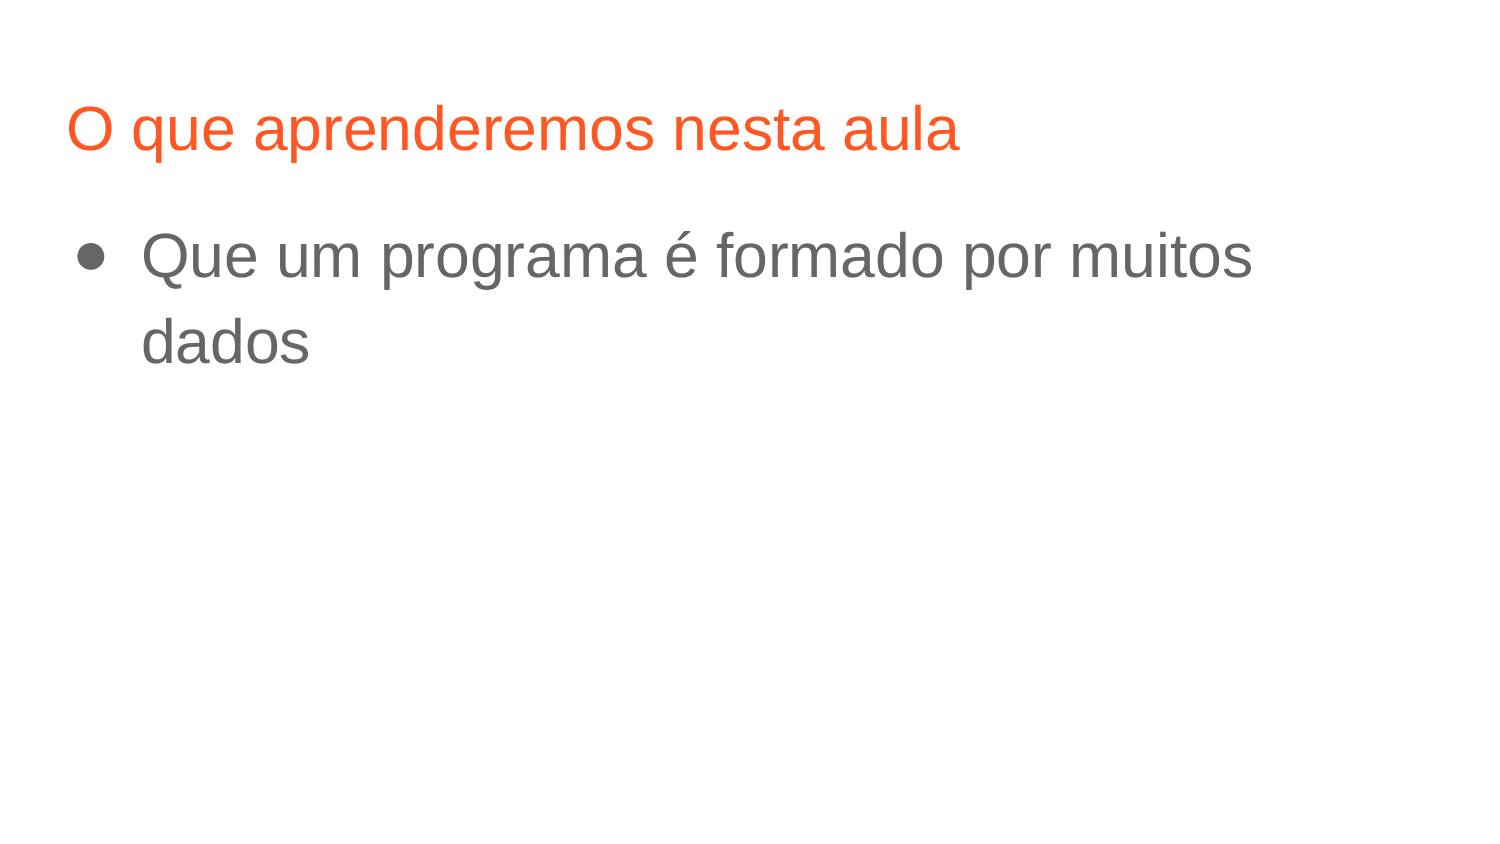

# O que aprenderemos nesta aula
Que um programa é formado por muitos dados